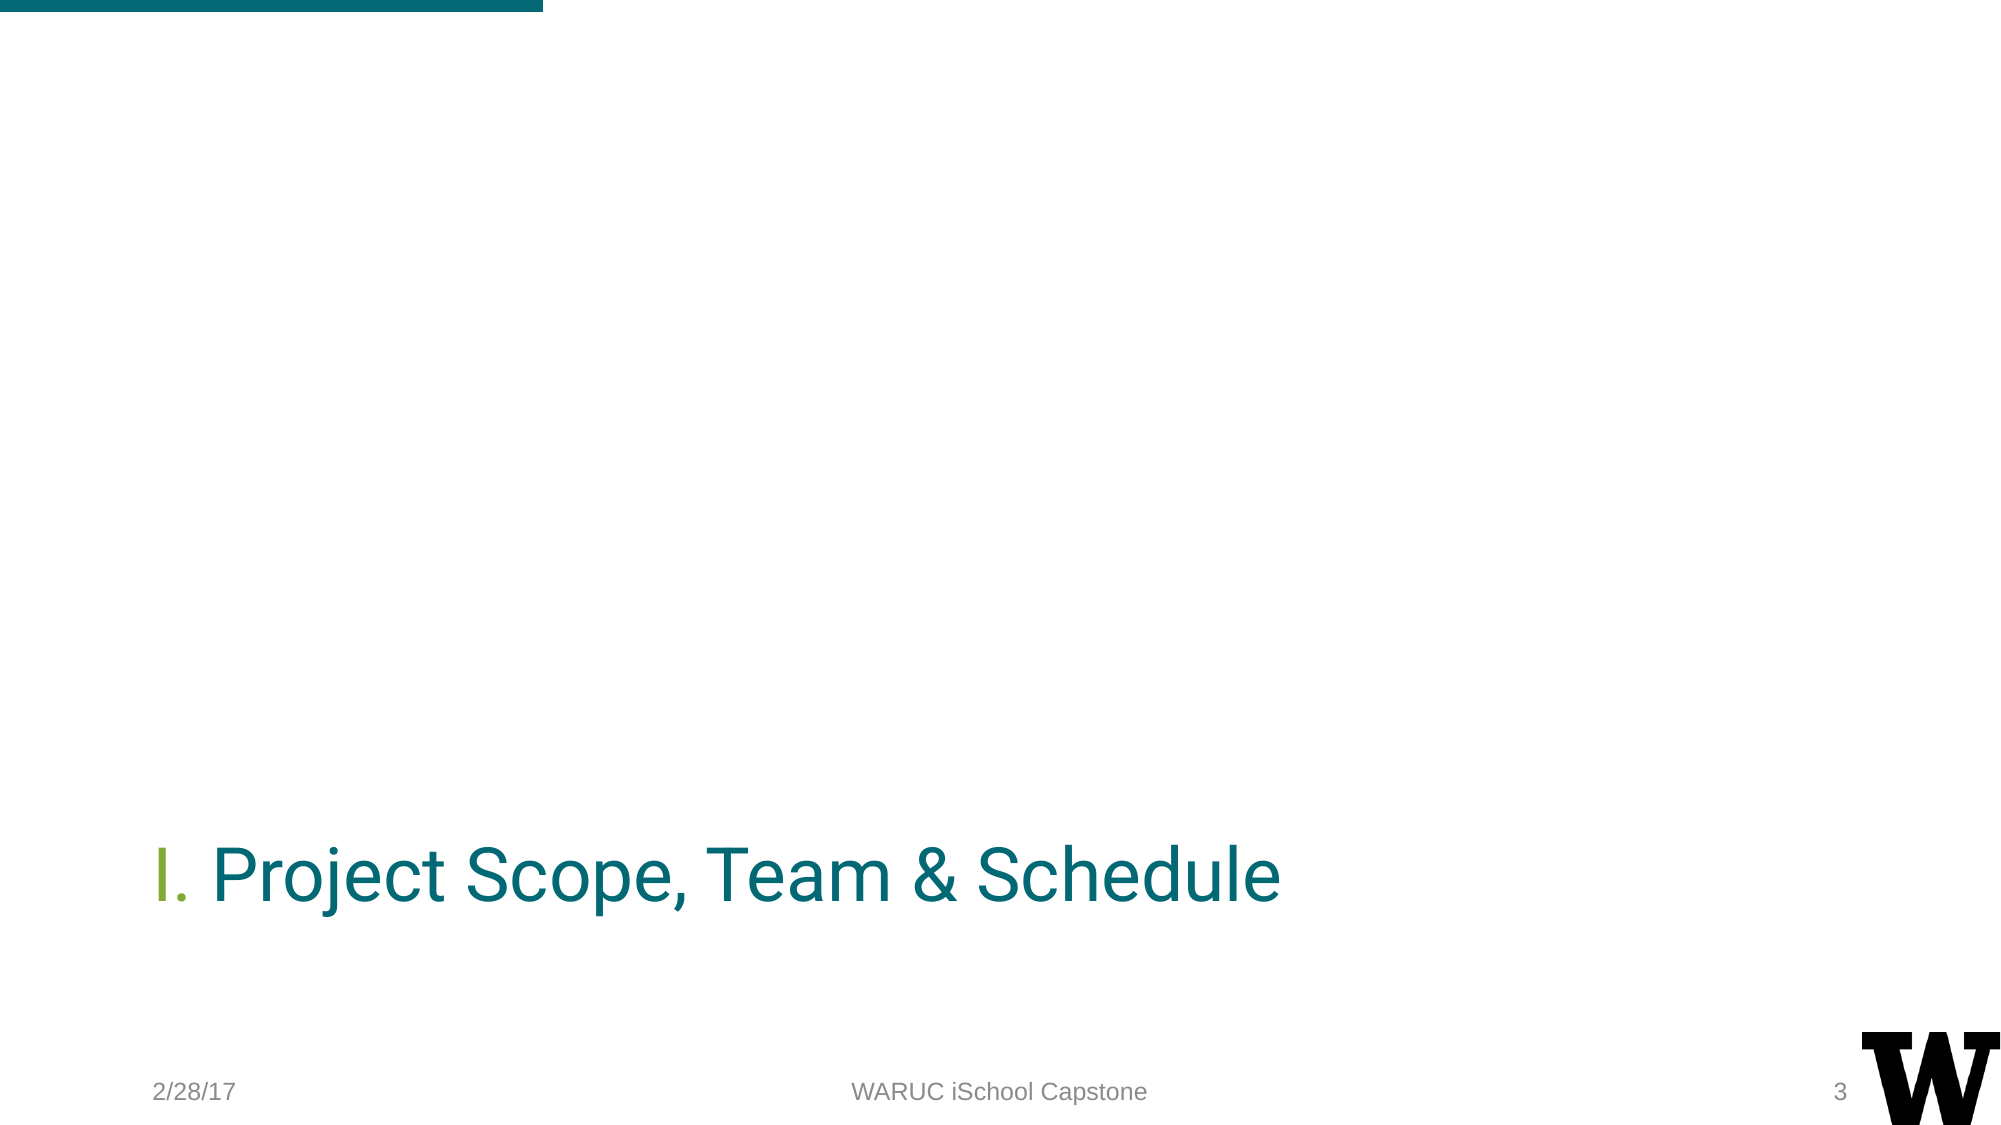

# I. Project Scope, Team & Schedule
2/28/17
WARUC iSchool Capstone
3